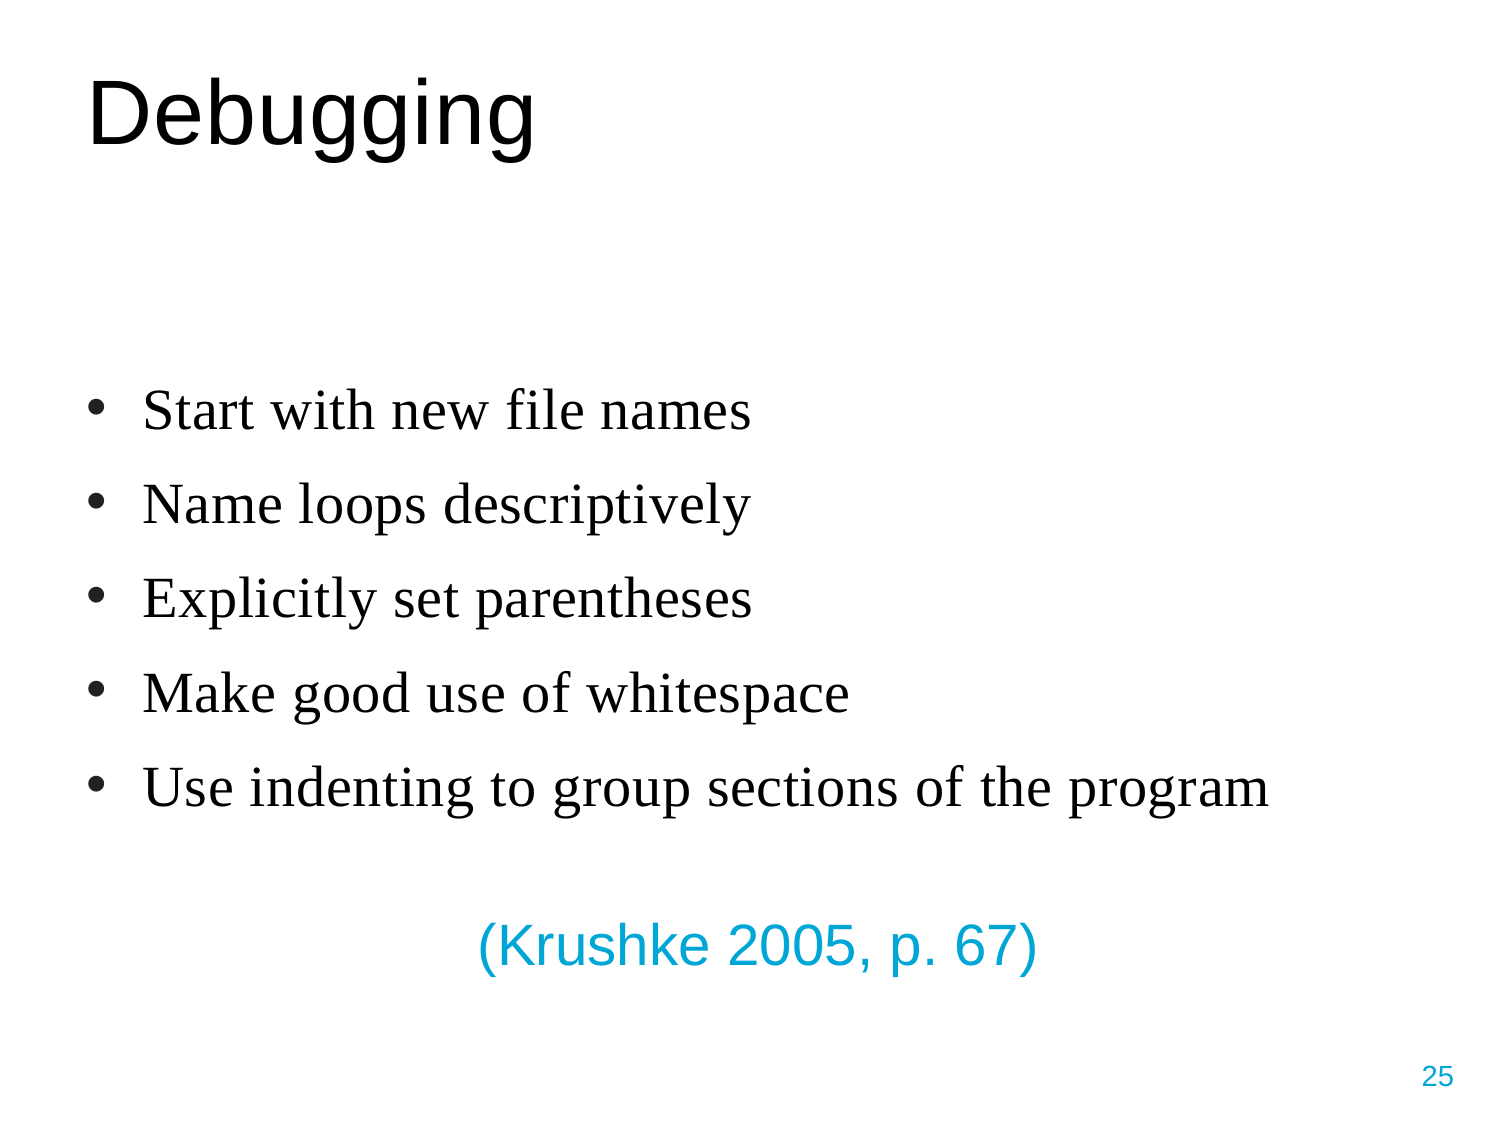

# Debugging
Start with new file names
Name loops descriptively
Explicitly set parentheses
Make good use of whitespace
Use indenting to group sections of the program
(Krushke 2005, p. 67)